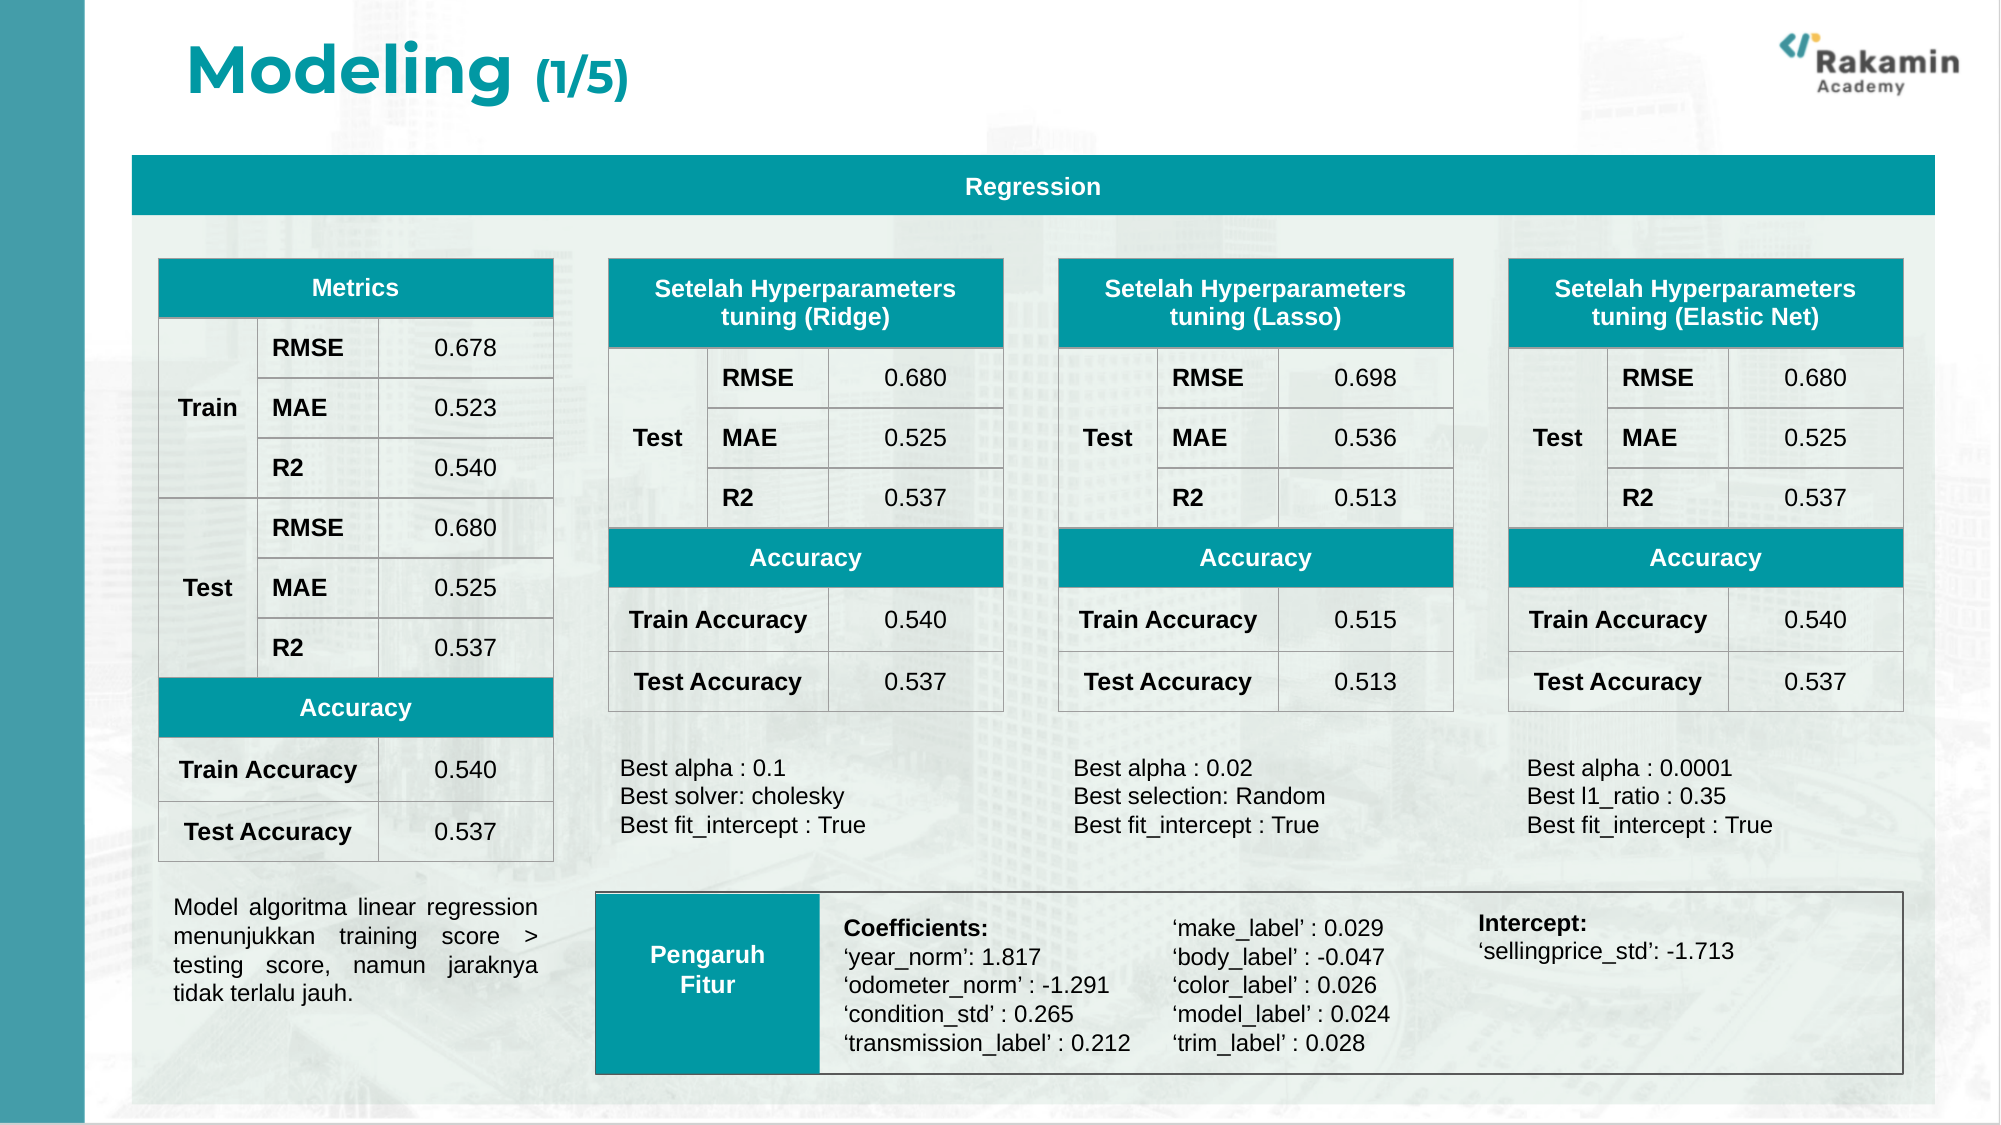

Modeling (1/5)

Regression
| Metrics |  |  |
| --- | --- | --- |
| Train | RMSE | 0.678 |
|  | MAE | 0.523 |
|  | R2 | 0.540 |
| Test | RMSE | 0.680 |
|  | MAE | 0.525 |
|  | R2 | 0.537 |
| Accuracy |  |  |
| Train Accuracy |  | 0.540 |
| Test Accuracy |  | 0.537 |
| Setelah Hyperparameters tuning (Ridge) |  |  |
| --- | --- | --- |
| Test | RMSE | 0.680 |
|  | MAE | 0.525 |
|  | R2 | 0.537 |
| Accuracy |  |  |
| Train Accuracy |  | 0.540 |
| Test Accuracy |  | 0.537 |
| Setelah Hyperparameters tuning (Lasso) |  |  |
| --- | --- | --- |
| Test | RMSE | 0.698 |
|  | MAE | 0.536 |
|  | R2 | 0.513 |
| Accuracy |  |  |
| Train Accuracy |  | 0.515 |
| Test Accuracy |  | 0.513 |
| Setelah Hyperparameters tuning (Elastic Net) |  |  |
| --- | --- | --- |
| Test | RMSE | 0.680 |
|  | MAE | 0.525 |
|  | R2 | 0.537 |
| Accuracy |  |  |
| Train Accuracy |  | 0.540 |
| Test Accuracy |  | 0.537 |
Best alpha : 0.1
Best solver: cholesky
Best fit_intercept : True
Best alpha : 0.02
Best selection: Random
Best fit_intercept : True
Best alpha : 0.0001
Best l1_ratio : 0.35
Best fit_intercept : True
Model algoritma linear regression menunjukkan training score > testing score, namun jaraknya tidak terlalu jauh.

Intercept:
‘sellingprice_std’: -1.713

Pengaruh
Fitur

Coefficients:
‘year_norm’: 1.817
‘odometer_norm’ : -1.291
‘condition_std’ : 0.265
‘transmission_label’ : 0.212
‘make_label’ : 0.029
‘body_label’ : -0.047
‘color_label’ : 0.026
‘model_label’ : 0.024
‘trim_label’ : 0.028